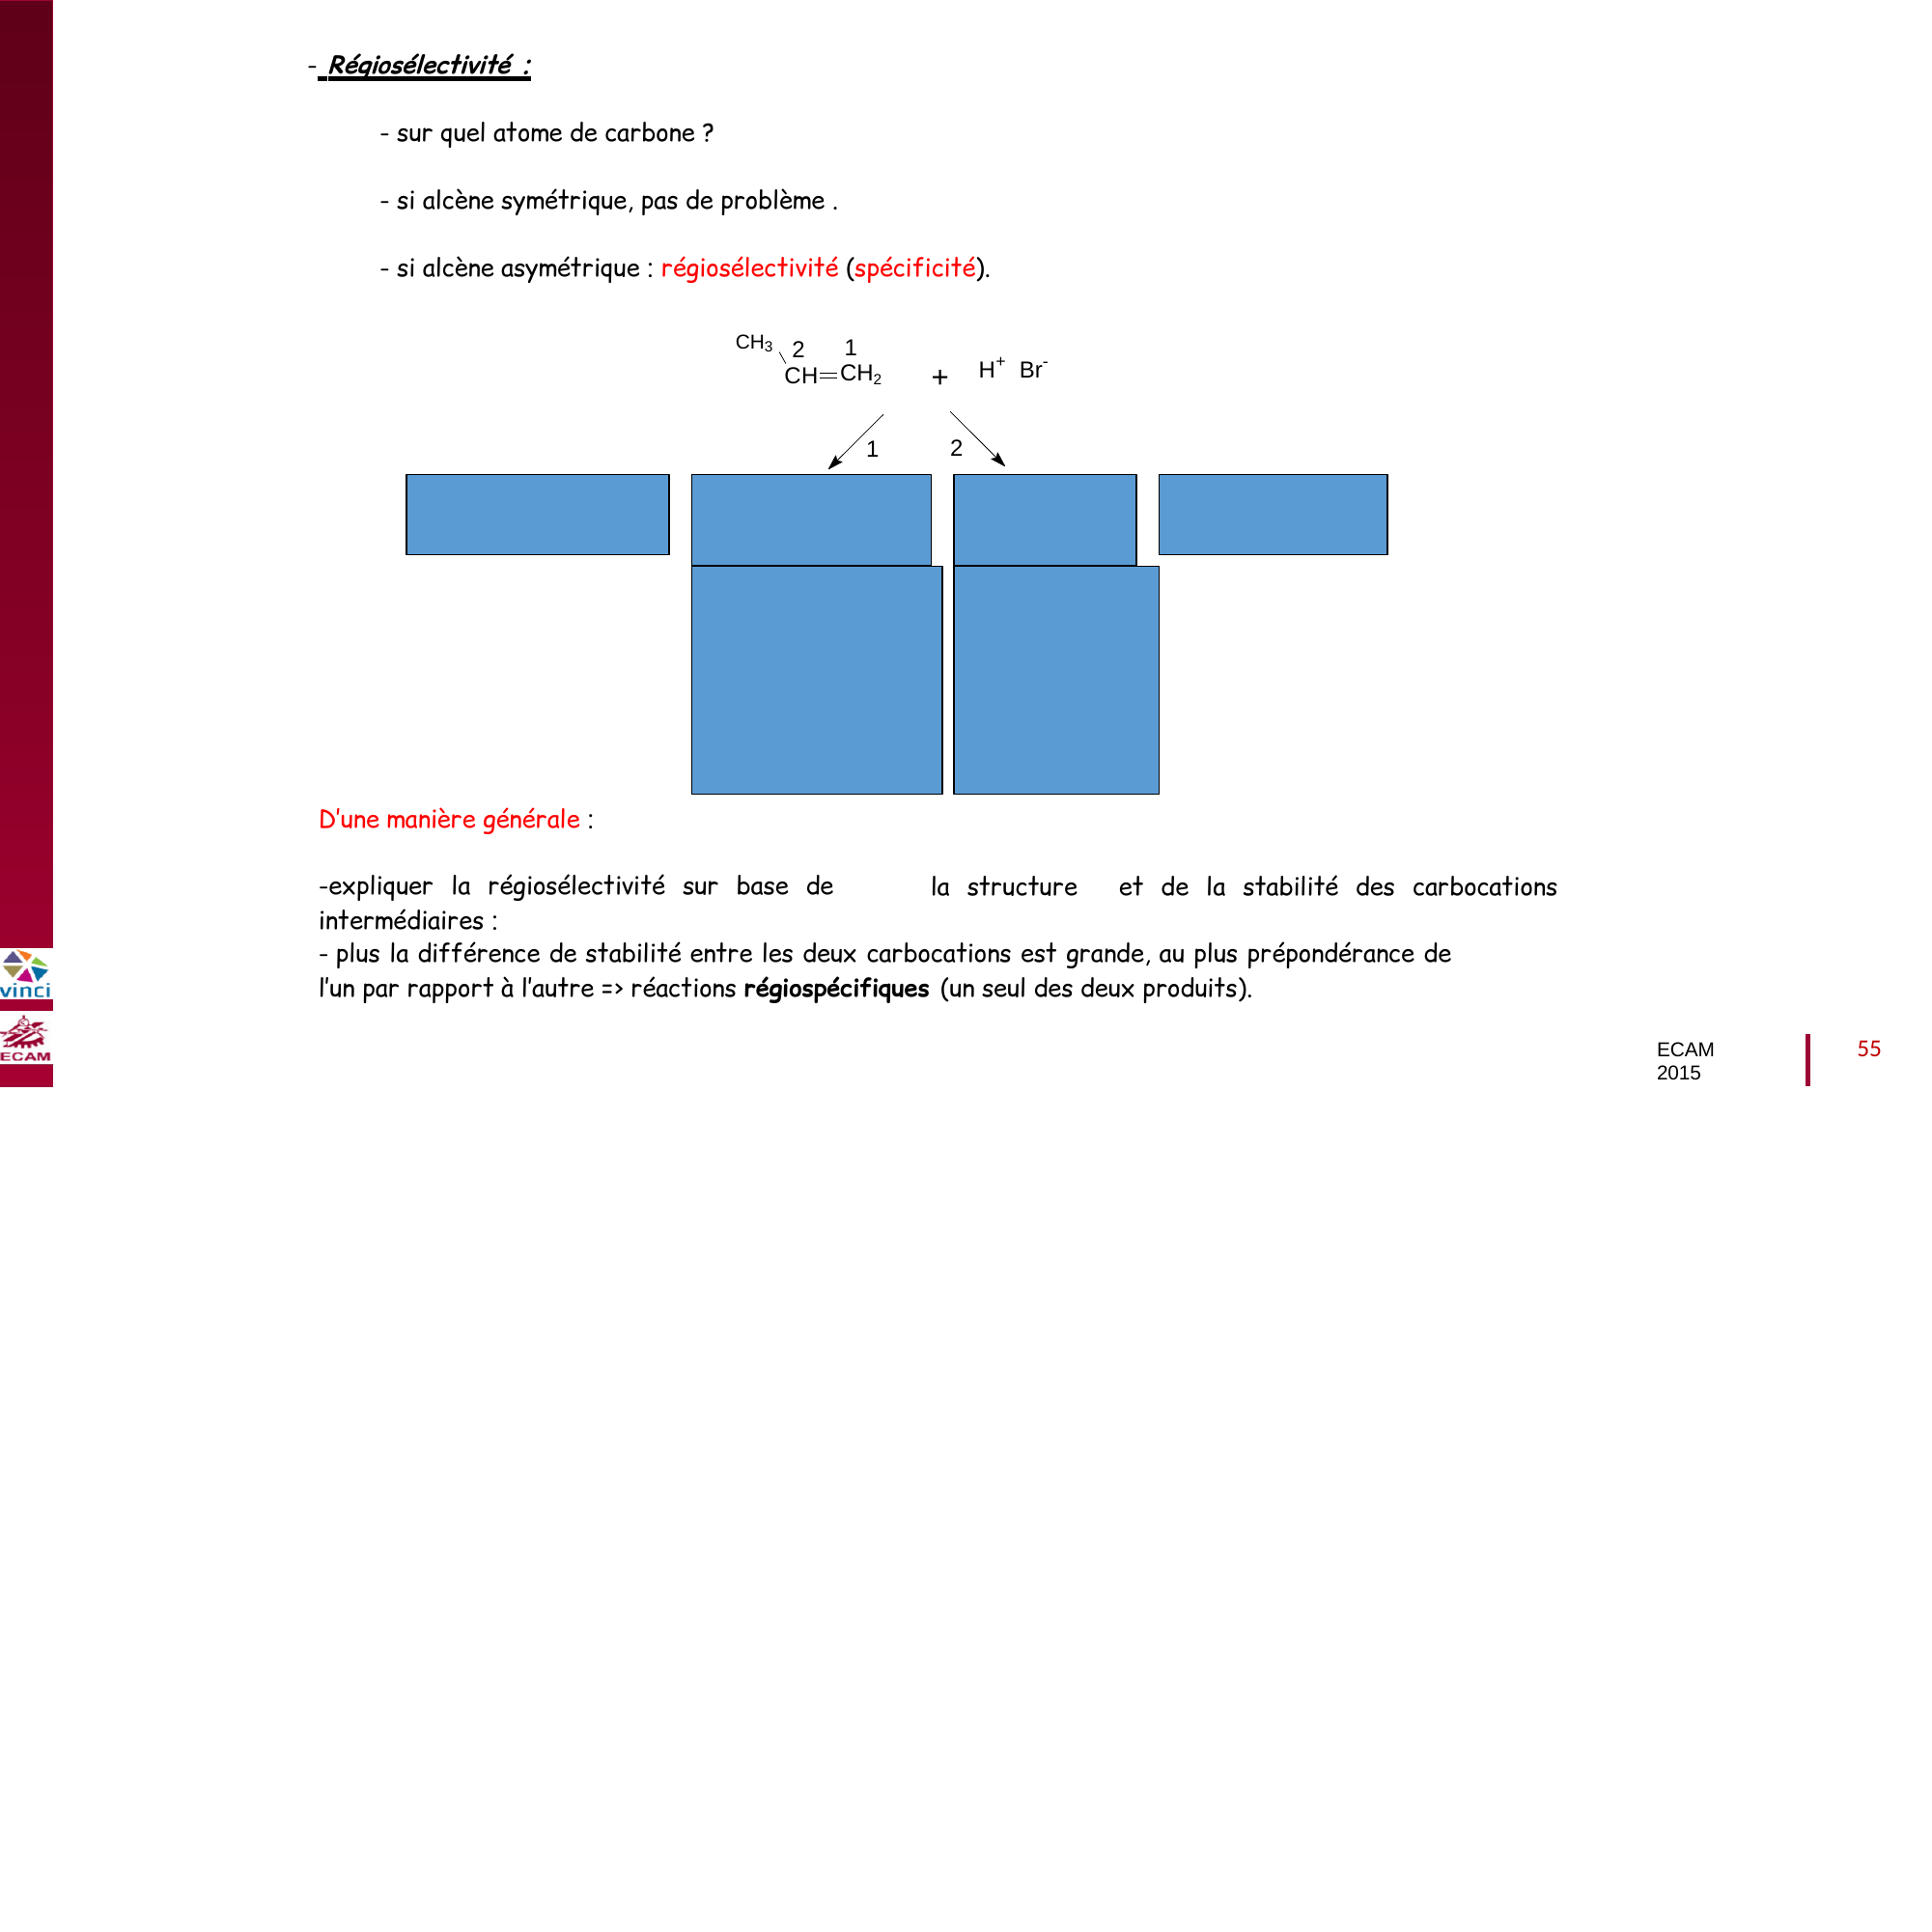

- Régiosélectivité :

- sur quel atome de carbone ?
- si alcène symétrique, pas de problème .
- si alcène asymétrique : régiosélectivité (spécificité).
B2040-Chimie du vivant et environnement
CH3
1
CH2
2
CH
+
-

H
Br
+

2
1

carbocation secondaire
6 H hyperconjugués

+
CH3     CH   CH2
H

+
CH3     CH   CH2
H

carbocation primaire
2 H hyperconjugués

Br-
Br
CH3     CH   CH2
H

Br-
Br
CH3     CH   CH2
H

D’une manière générale :
-expliquer  la  régiosélectivité  sur  base  de
intermédiaires :
la  structure
et  de  la  stabilité  des  carbocations
- plus la différence de stabilité entre les deux carbocations est grande, au plus prépondérance de
l’un par rapport à l’autre => réactions régiospécifiques (un seul des deux produits).

55
ECAM 2015